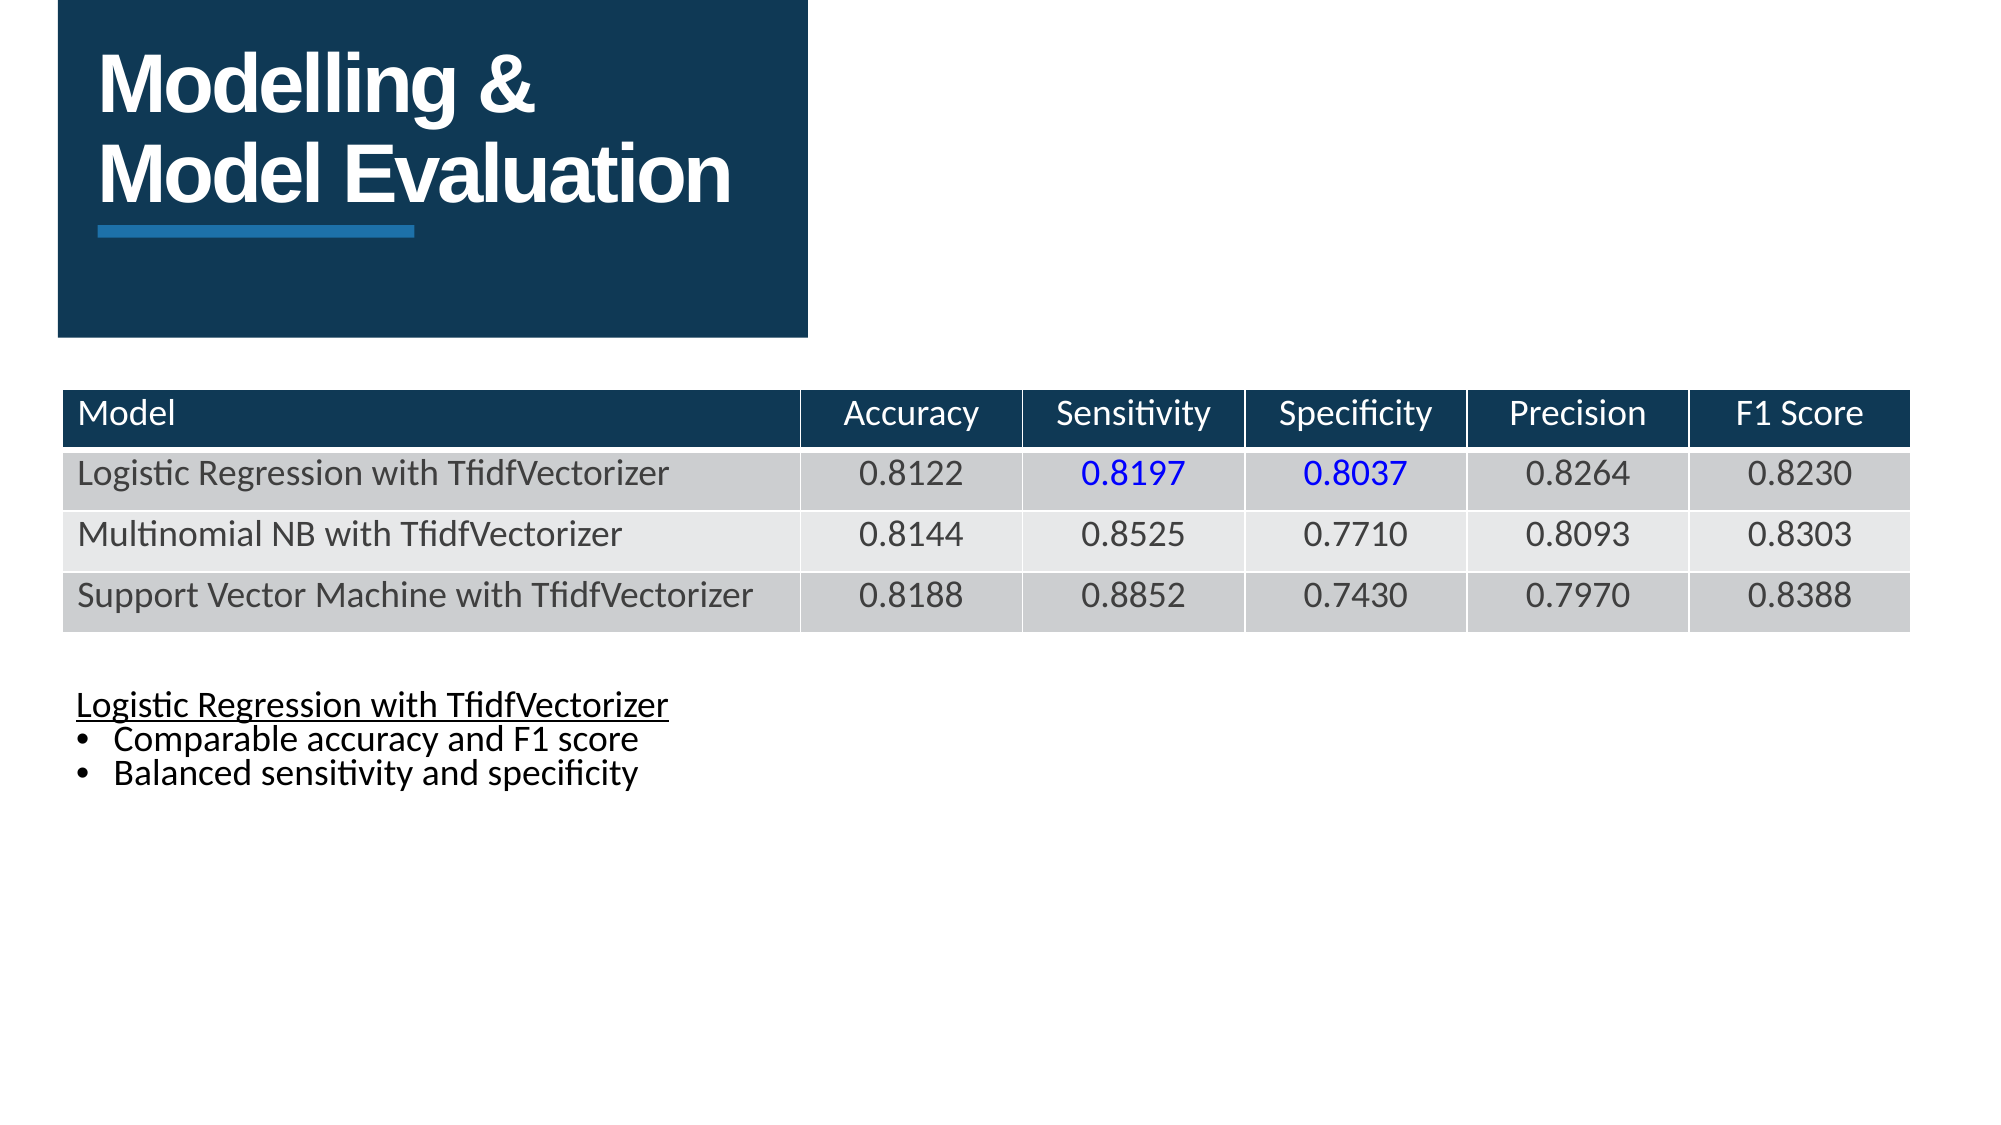

# Modelling & Model Evaluation
| Model | Accuracy | Sensitivity | Specificity | Precision | F1 Score |
| --- | --- | --- | --- | --- | --- |
| Logistic Regression with TfidfVectorizer | 0.8122 | 0.8197 | 0.8037 | 0.8264 | 0.8230 |
| Multinomial NB with TfidfVectorizer | 0.8144 | 0.8525 | 0.7710 | 0.8093 | 0.8303 |
| Support Vector Machine with TfidfVectorizer | 0.8188 | 0.8852 | 0.7430 | 0.7970 | 0.8388 |
Logistic Regression with TfidfVectorizer
Comparable accuracy and F1 score
Balanced sensitivity and specificity